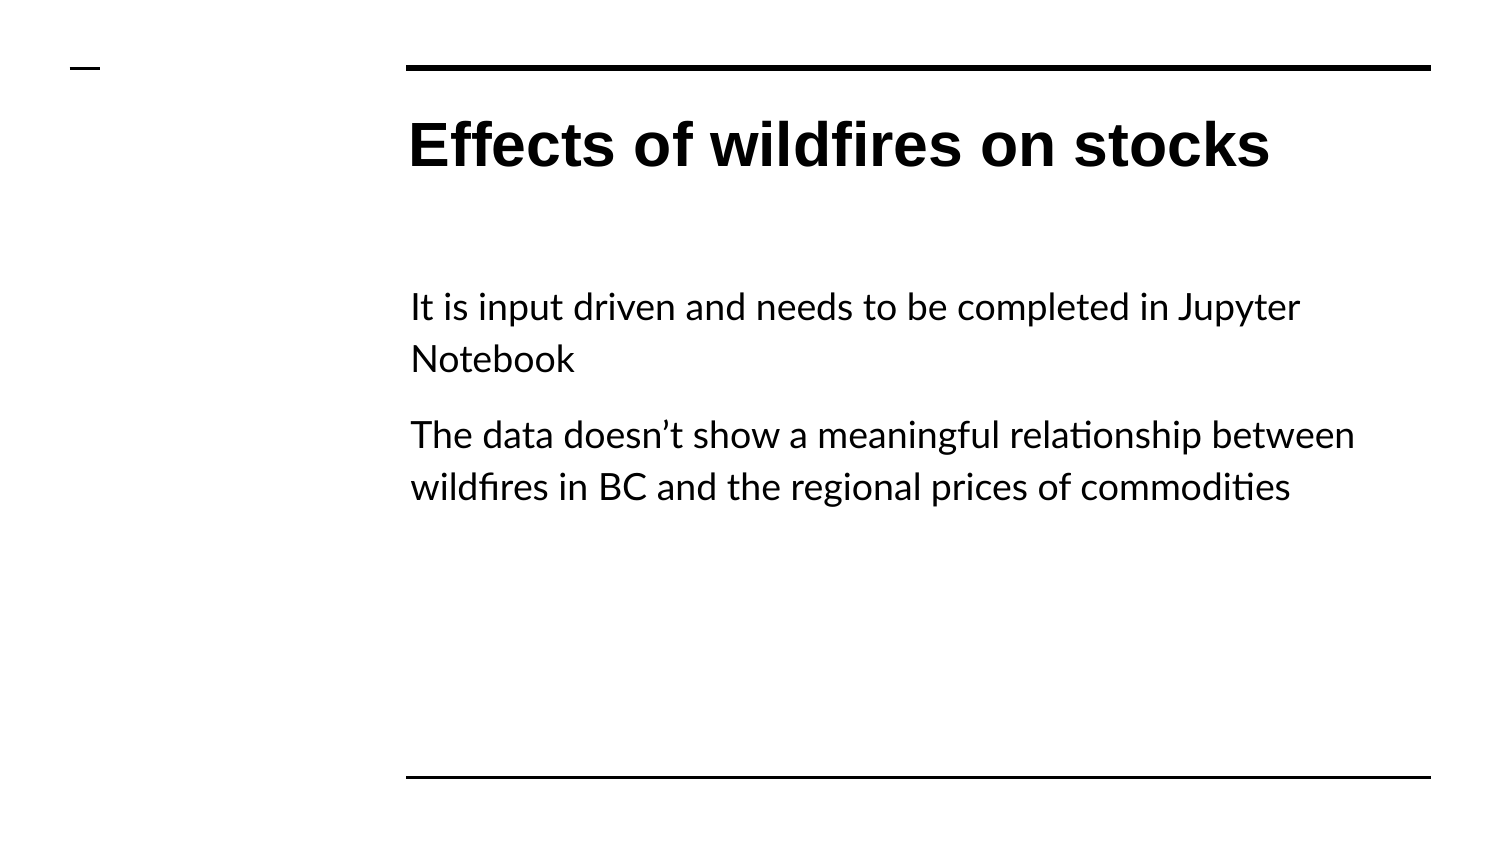

# Effects of wildfires on stocks
It is input driven and needs to be completed in Jupyter Notebook
The data doesn’t show a meaningful relationship between wildfires in BC and the regional prices of commodities